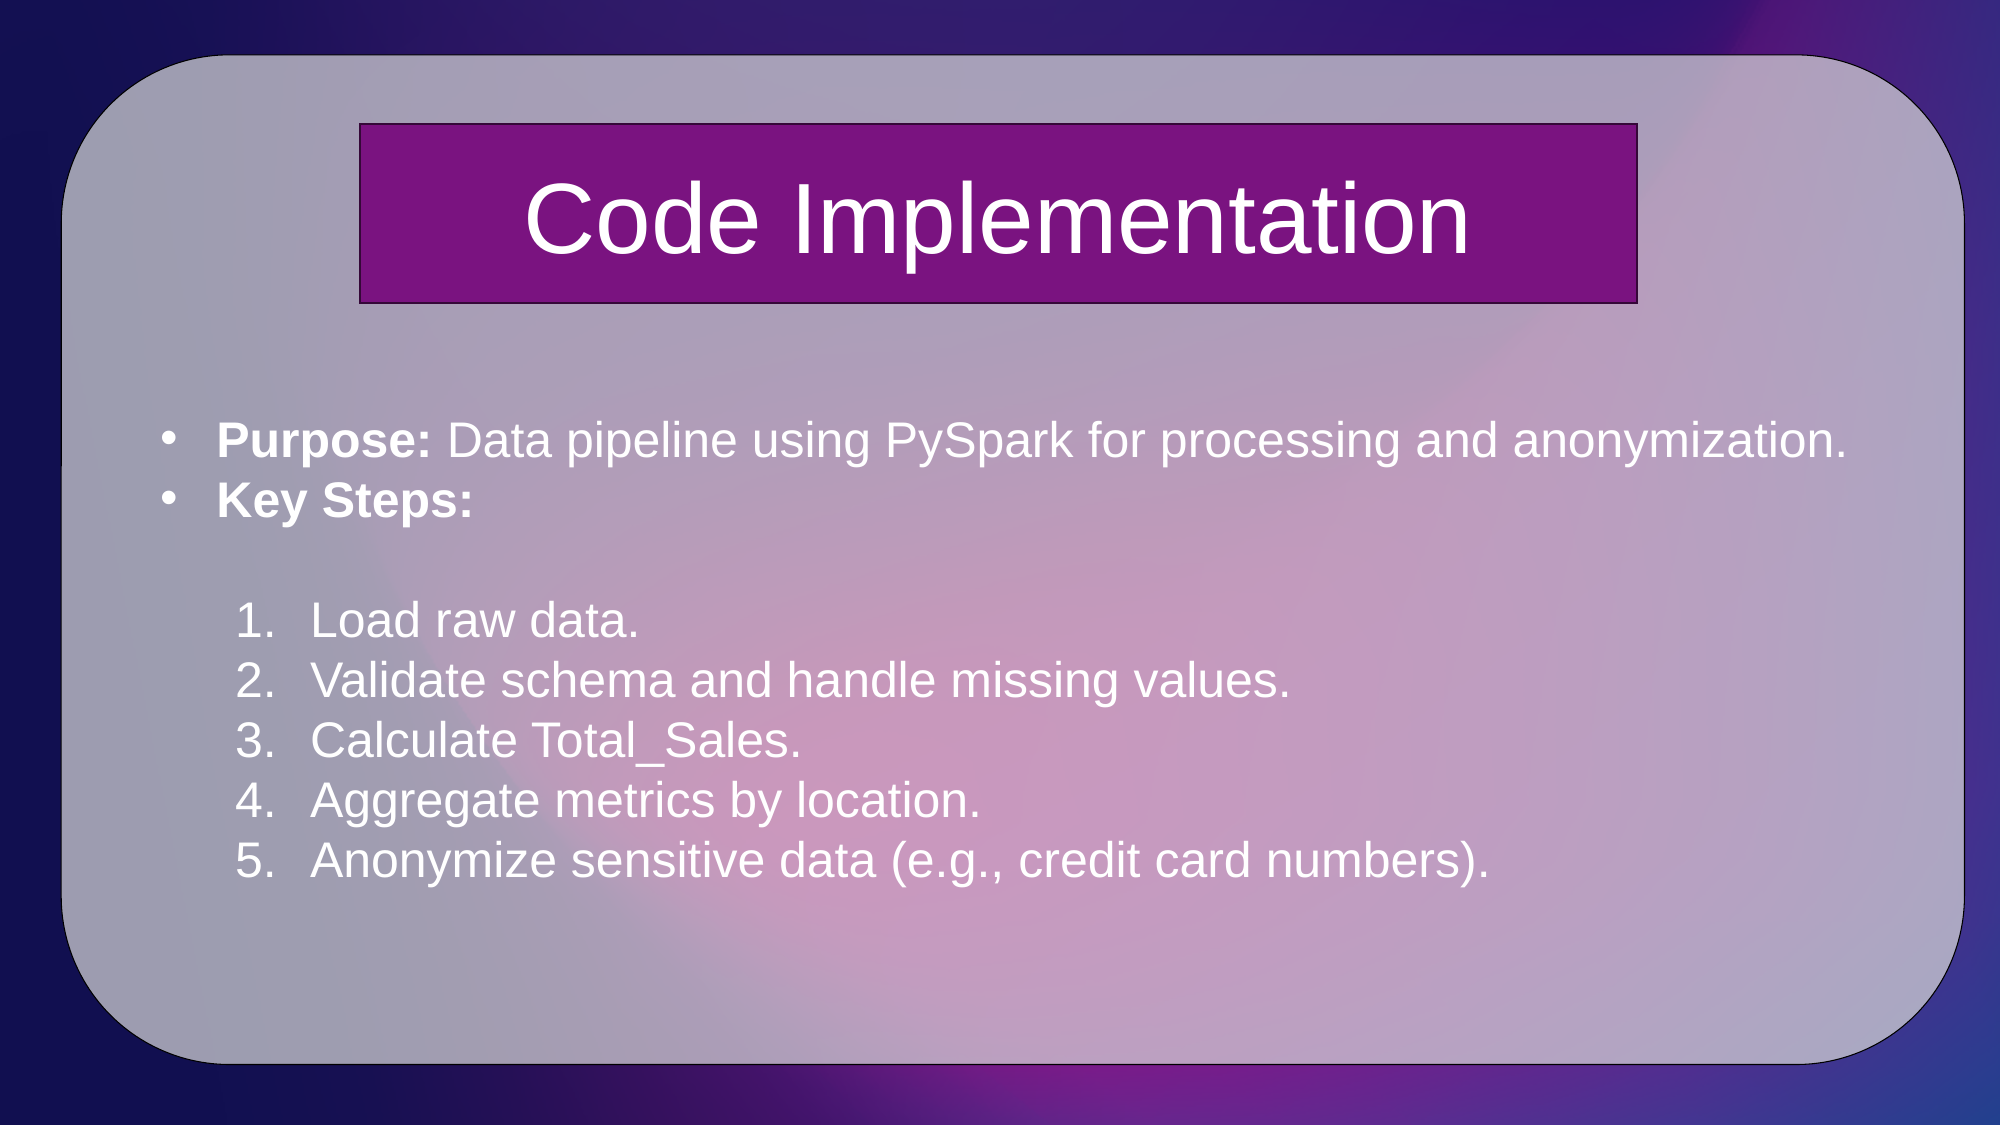

Code Implementation
Purpose: Data pipeline using PySpark for processing and anonymization.
Key Steps:

Load raw data.
Validate schema and handle missing values.
Calculate Total_Sales.
Aggregate metrics by location.
Anonymize sensitive data (e.g., credit card numbers).